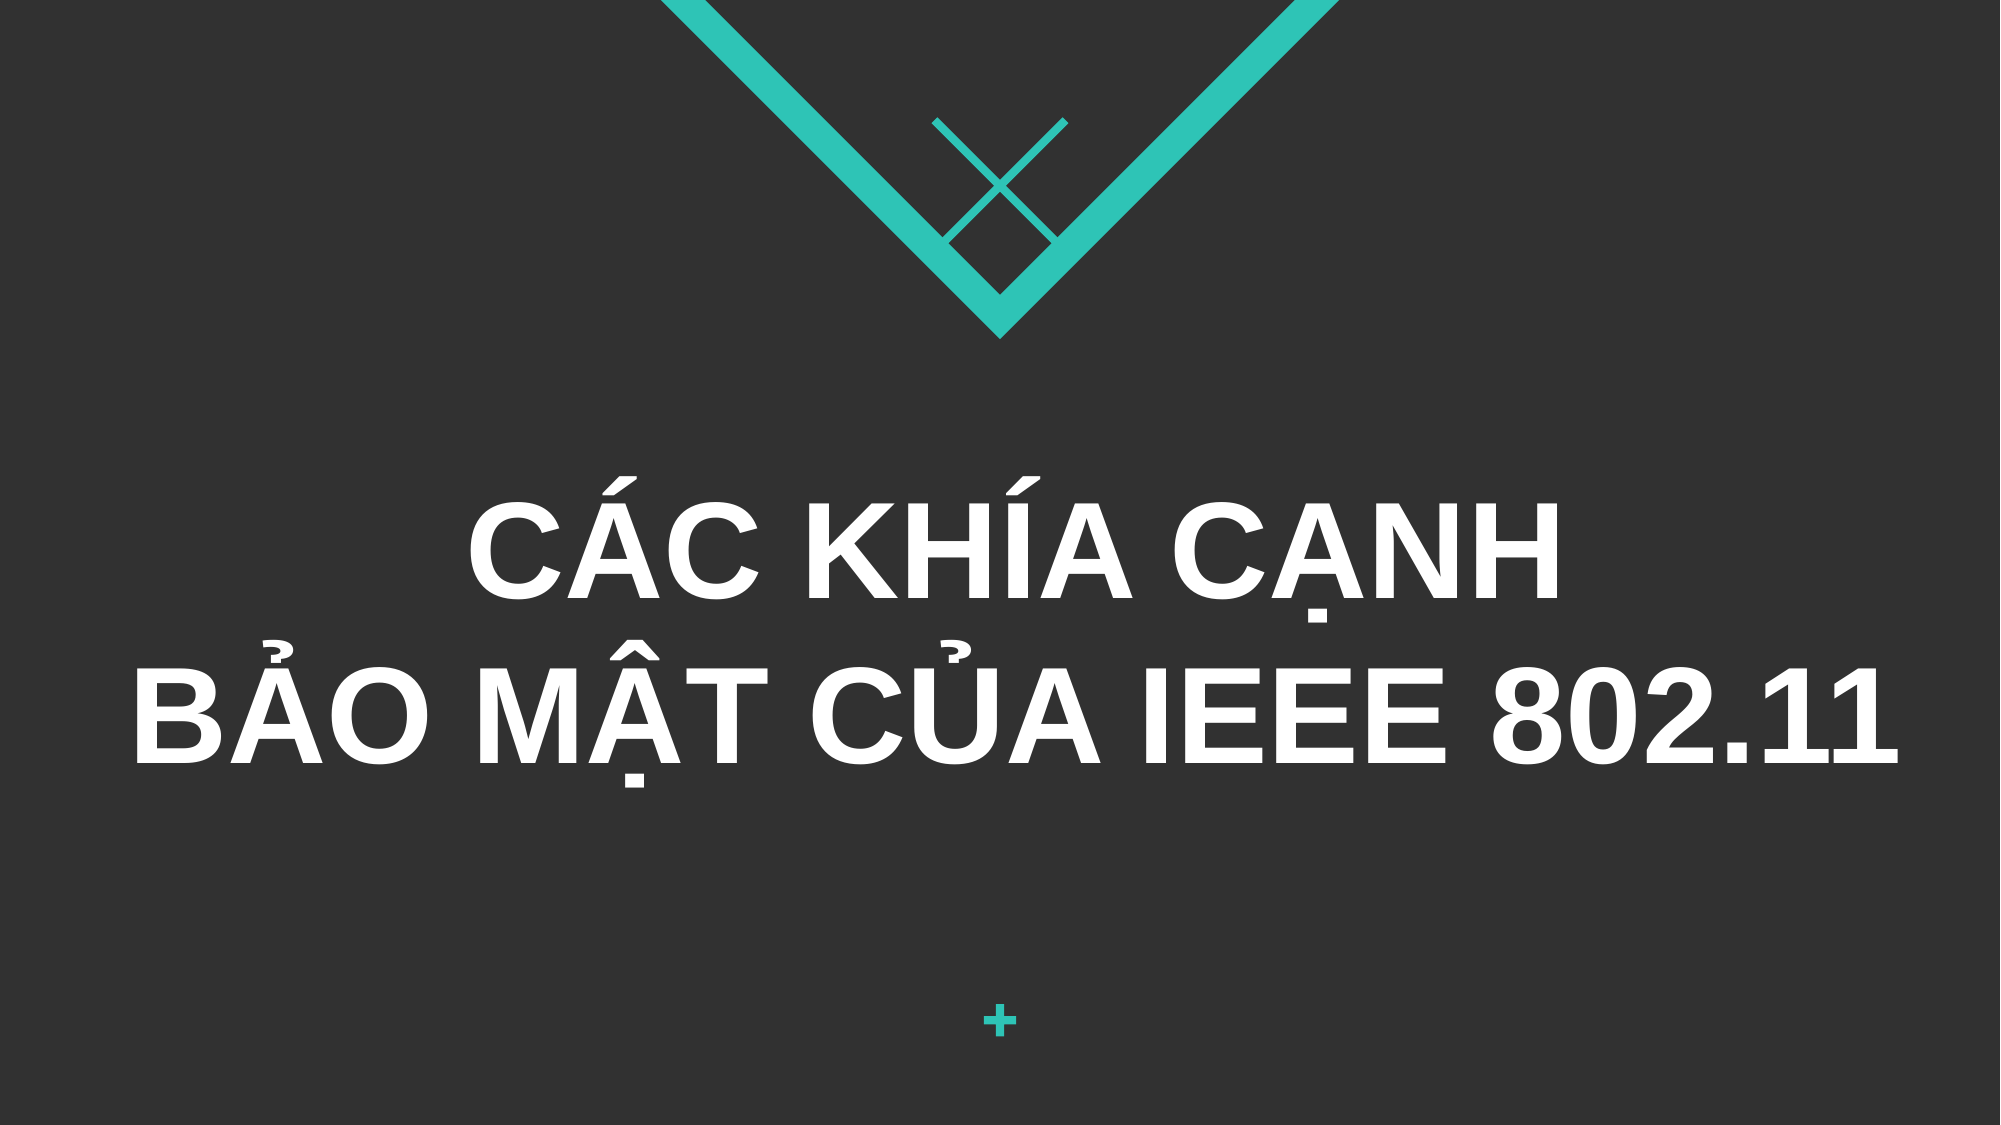

CÁC KHÍA CẠNH
BẢO MẬT CỦA IEEE 802.11